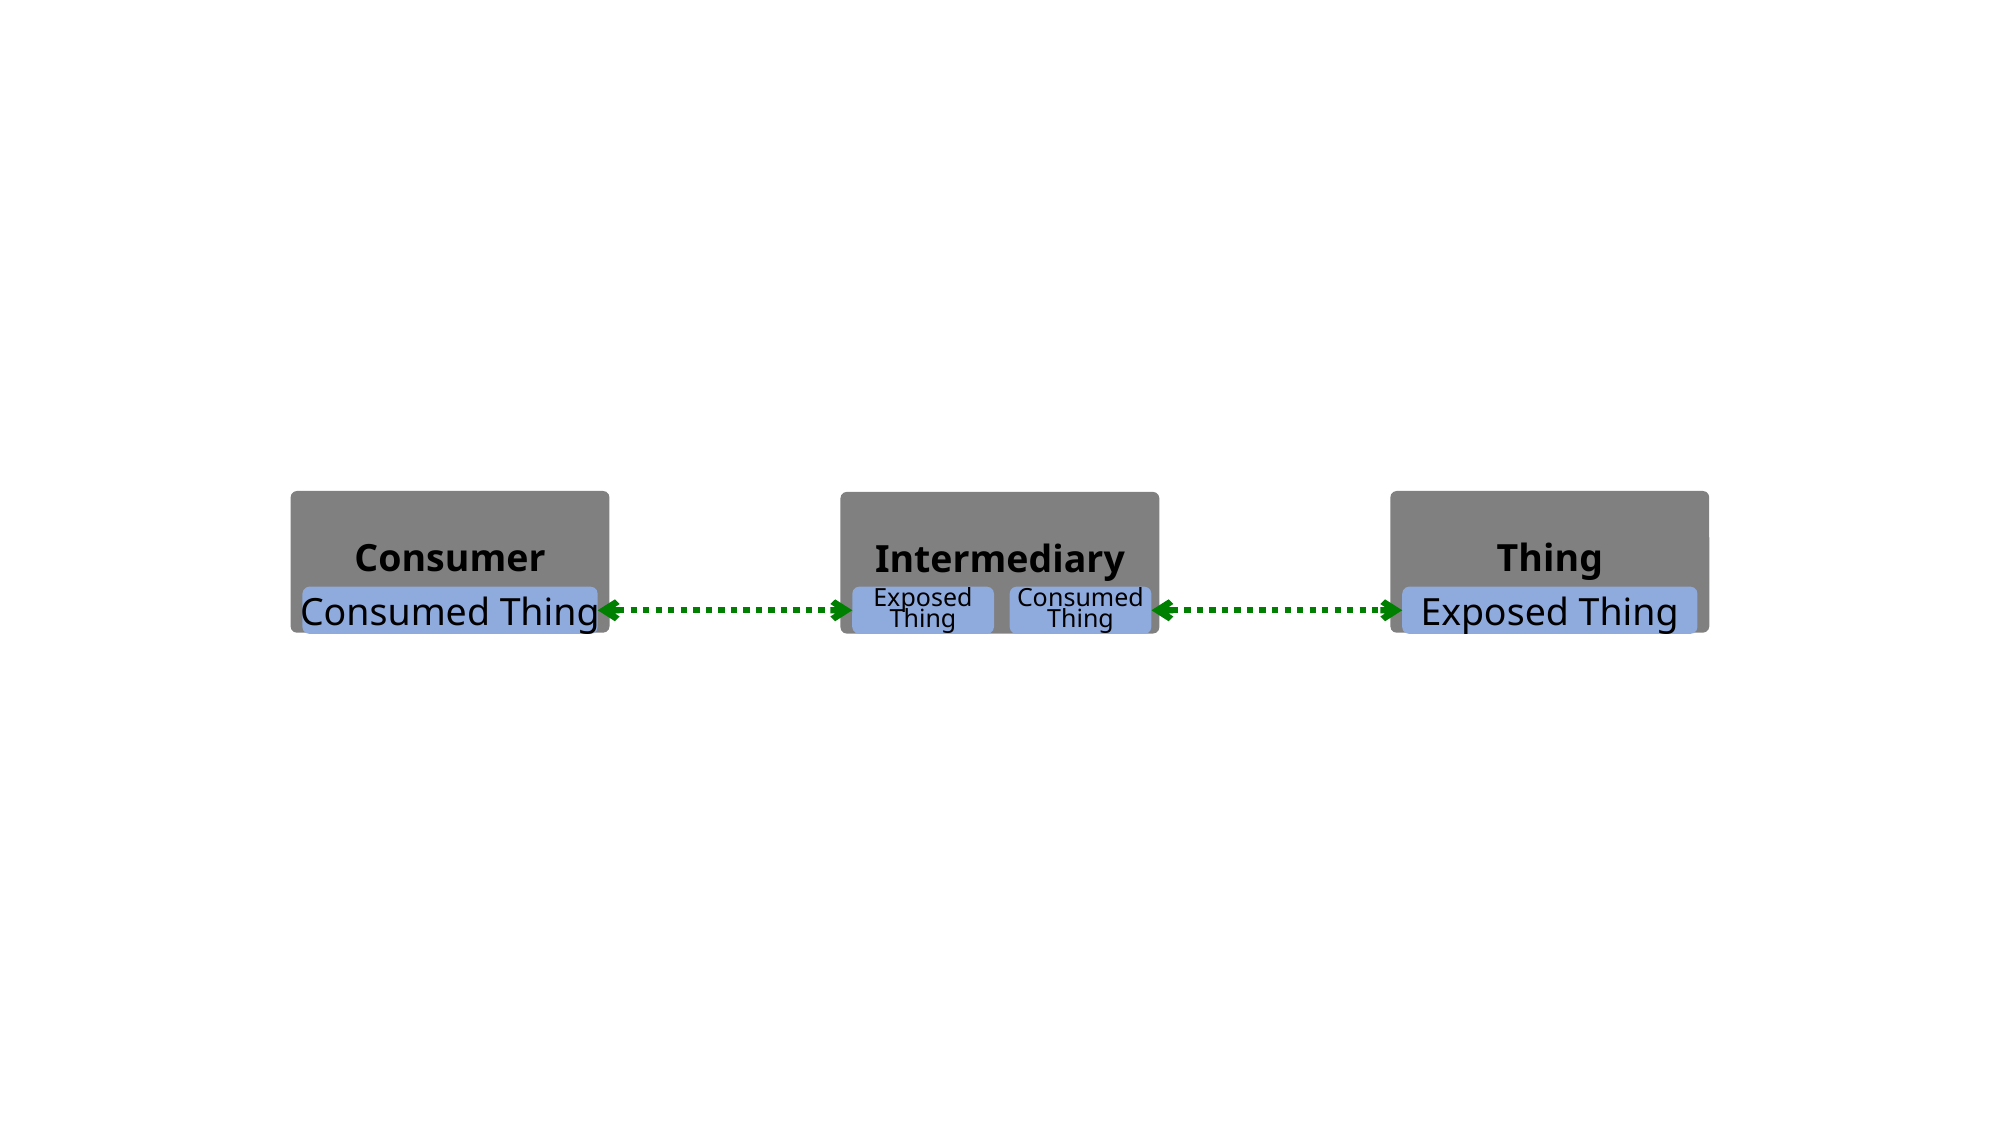

Consumer
Thing
Intermediary
Consumed Thing
Exposed
Thing
Consumed
Thing
Exposed Thing